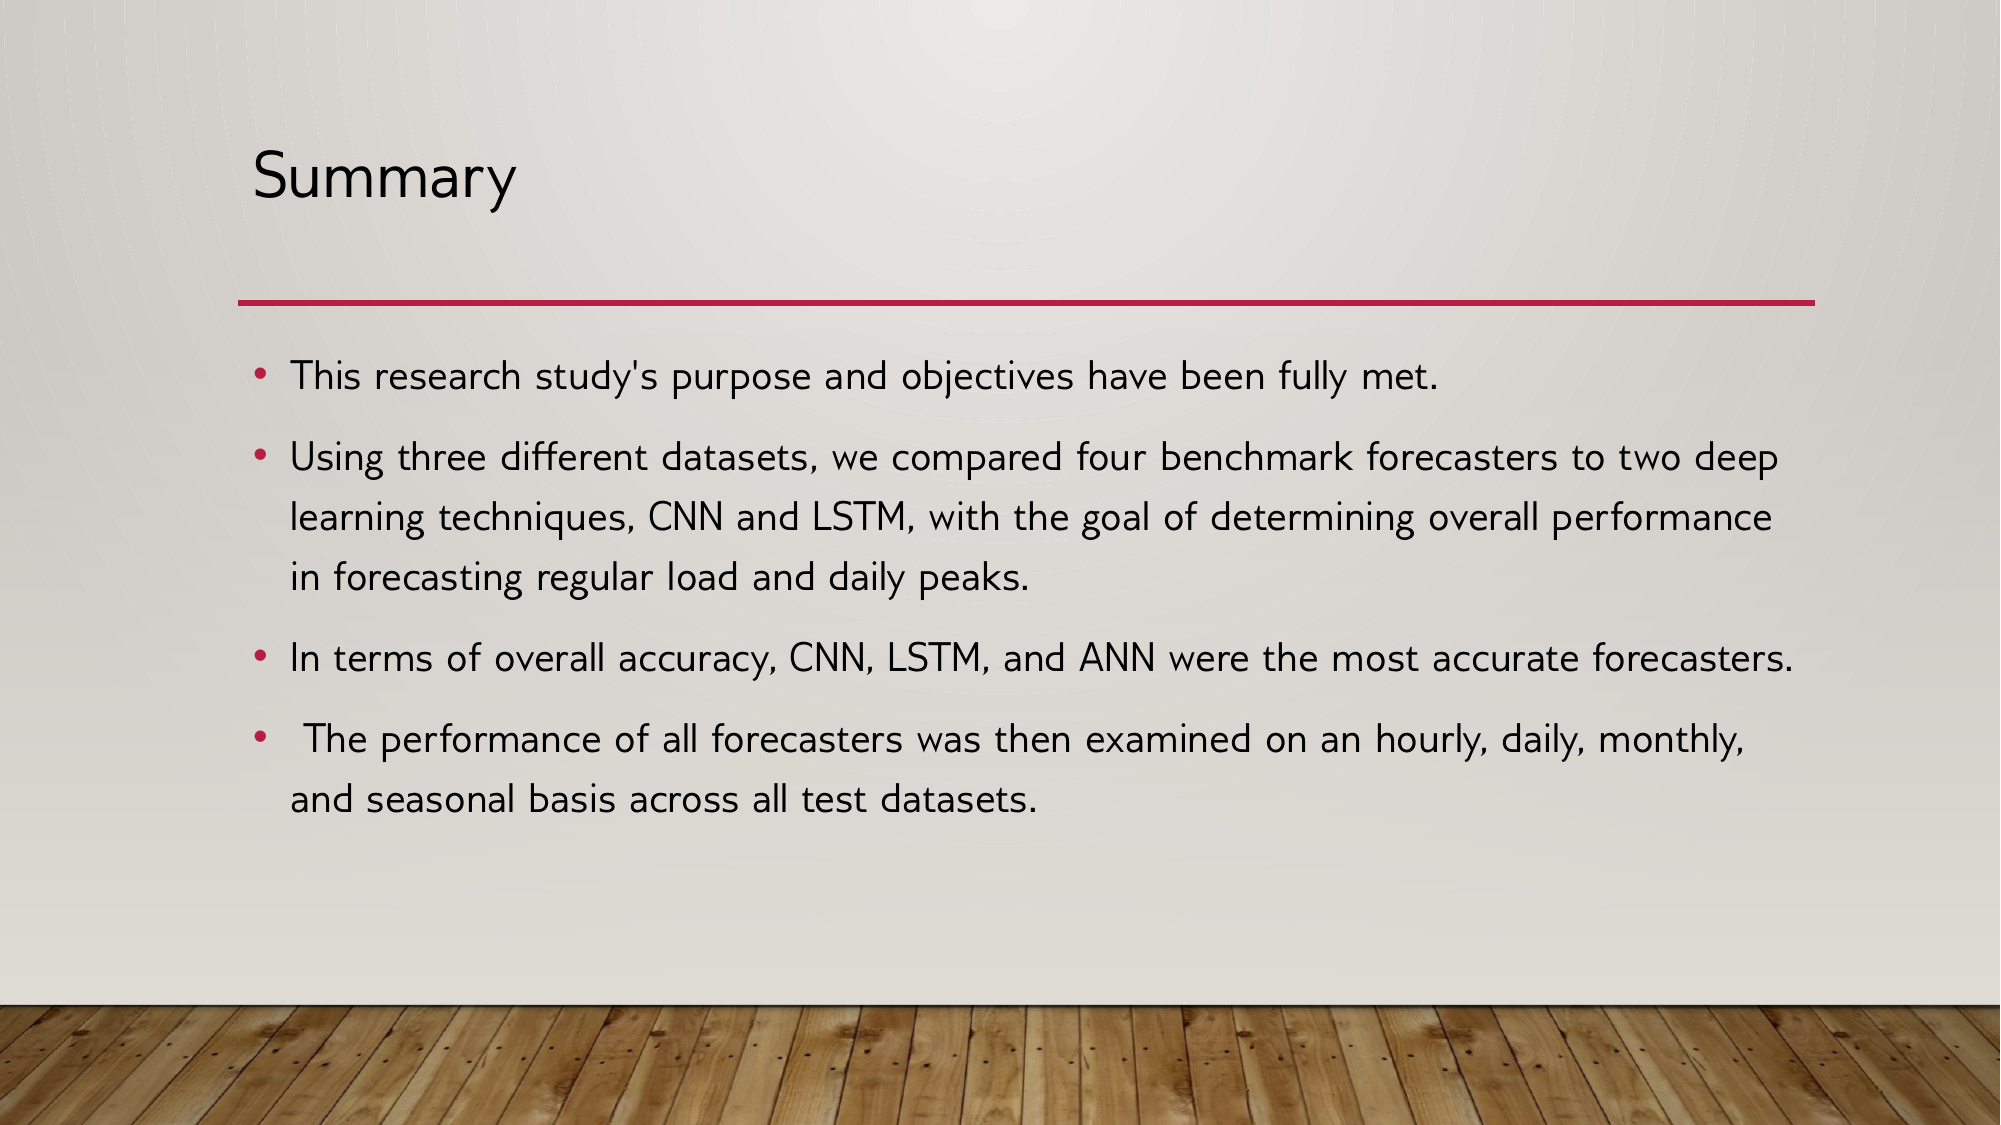

# Summary
This research study's purpose and objectives have been fully met.
Using three different datasets, we compared four benchmark forecasters to two deep learning techniques, CNN and LSTM, with the goal of determining overall performance in forecasting regular load and daily peaks.
In terms of overall accuracy, CNN, LSTM, and ANN were the most accurate forecasters.
 The performance of all forecasters was then examined on an hourly, daily, monthly, and seasonal basis across all test datasets.